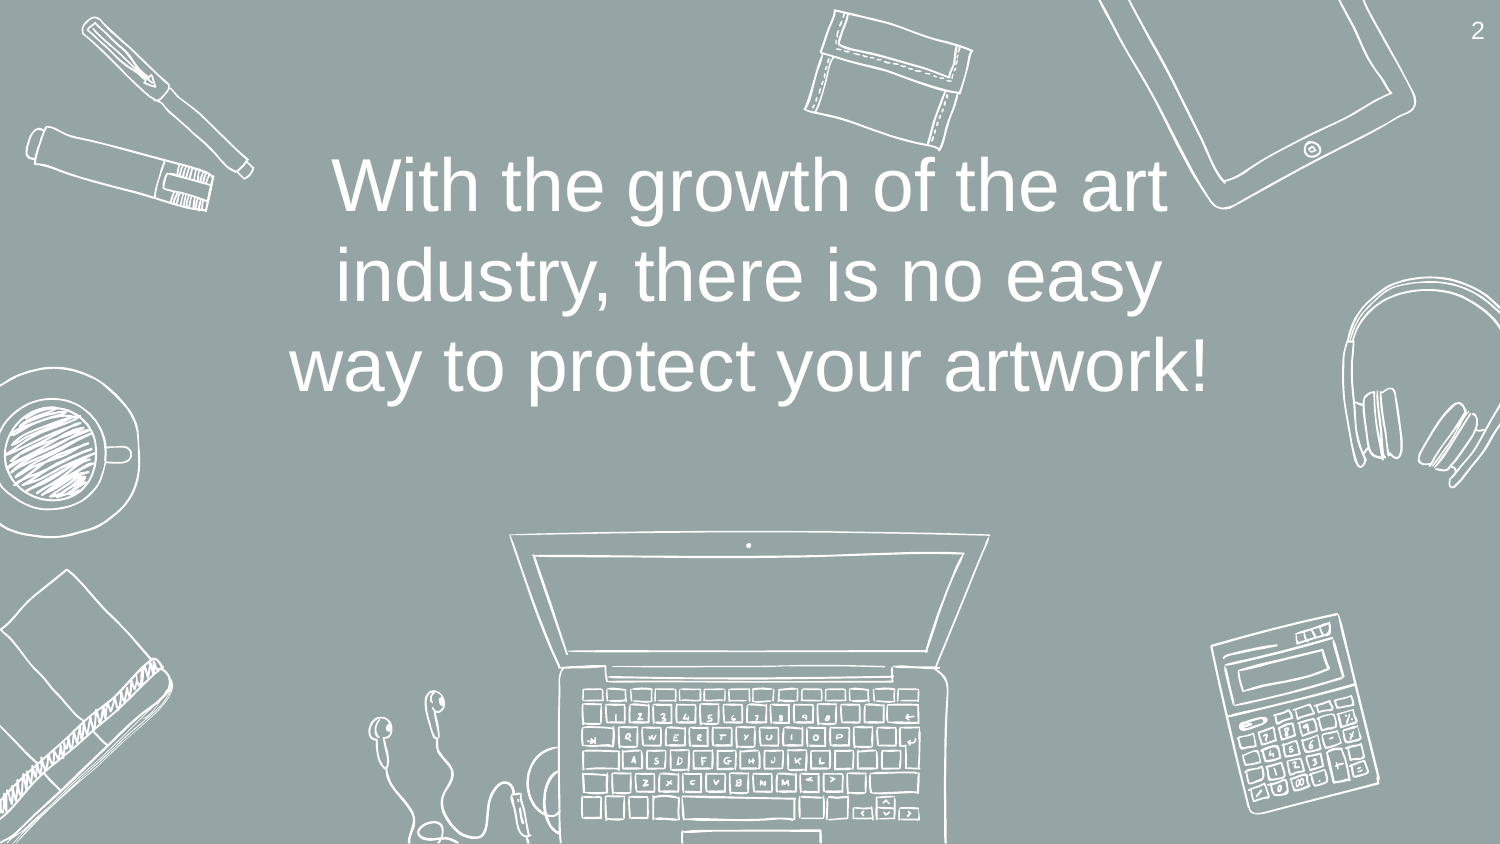

2
# With the growth of the art industry, there is no easy way to protect your artwork!